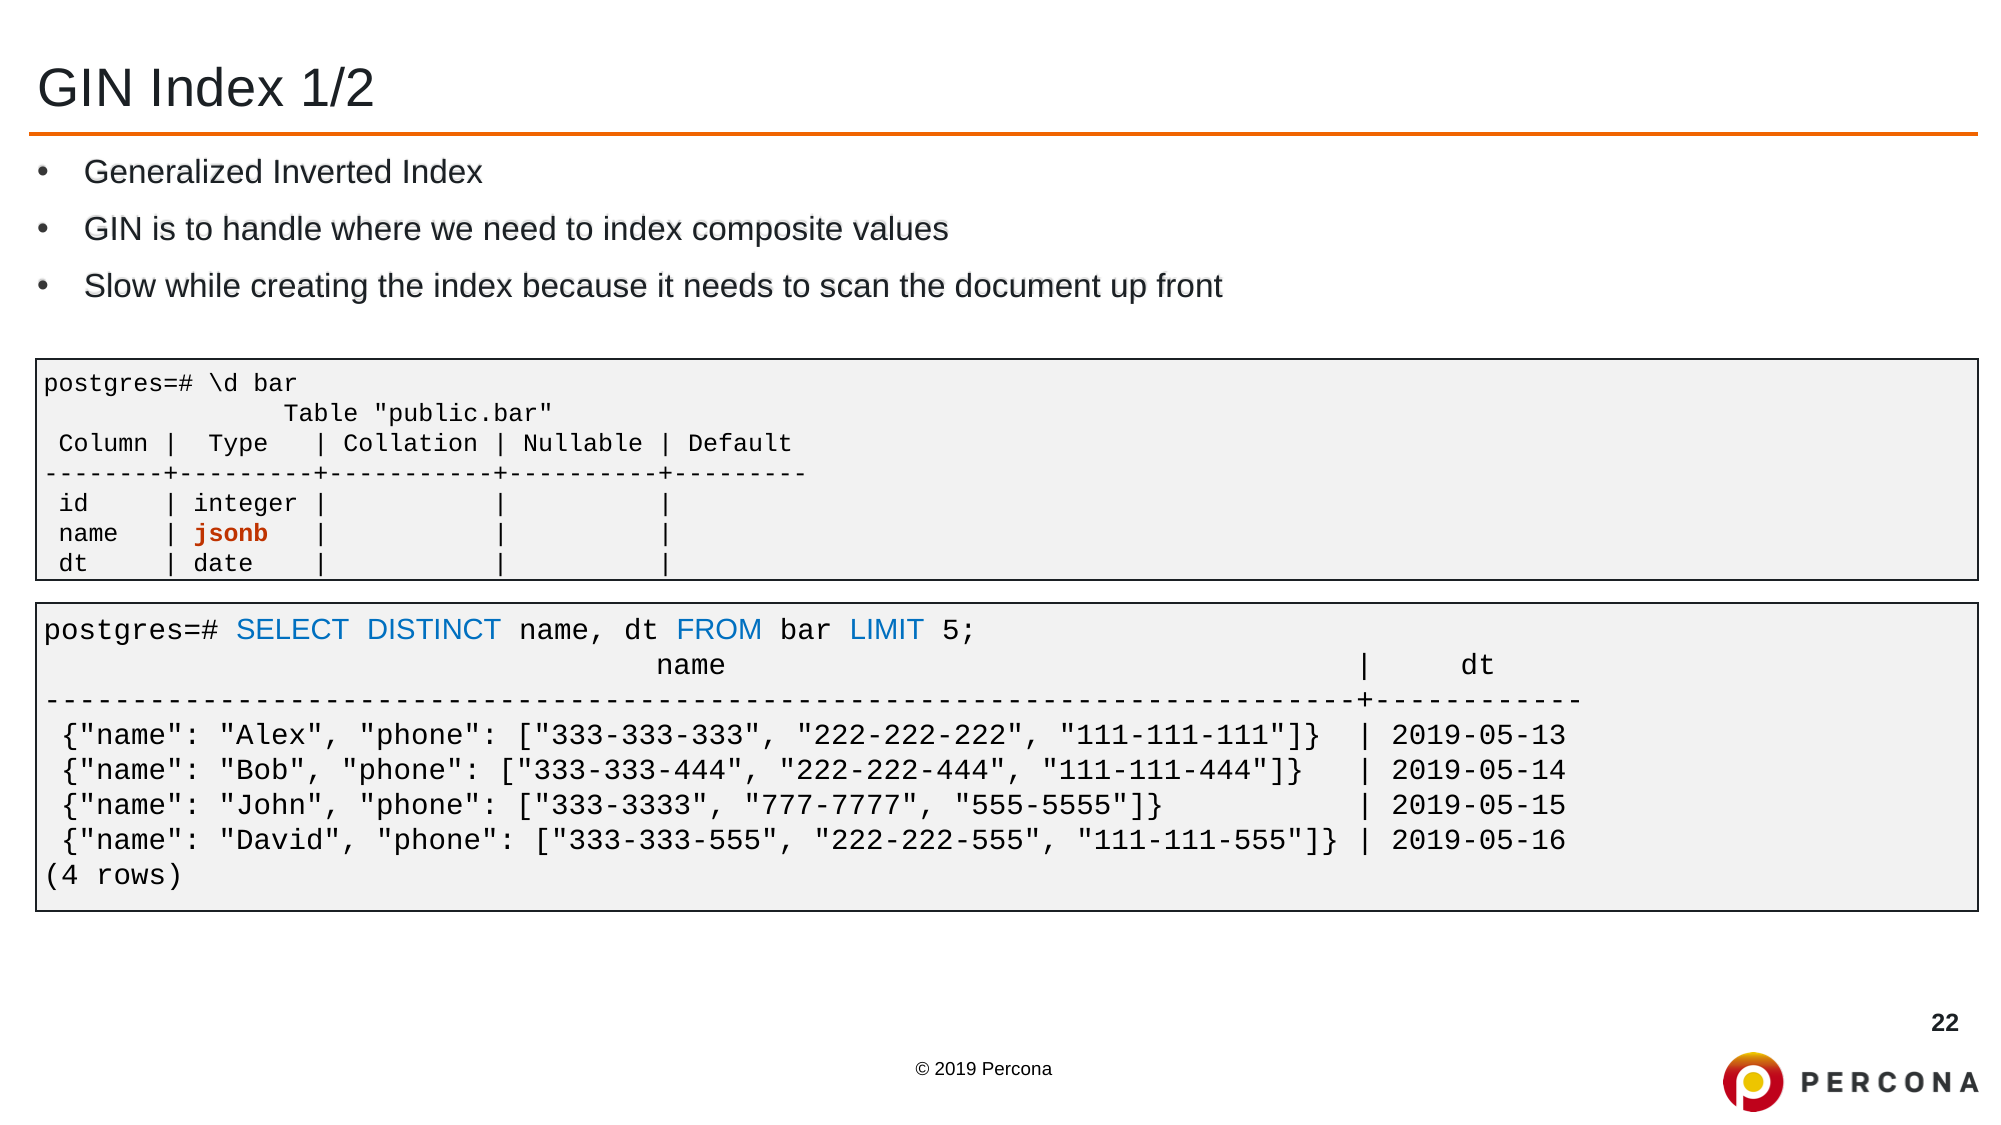

# GIN Index 1/2
Generalized Inverted Index
GIN is to handle where we need to index composite values
Slow while creating the index because it needs to scan the document up front

postgres=# \d bar
                Table "public.bar"
 Column |  Type   | Collation | Nullable | Default
--------+---------+-----------+----------+---------
 id     | integer |           |          |
 name   | jsonb   |           |          |
 dt     | date    |           |          |
postgres=# SELECT DISTINCT name, dt FROM bar LIMIT 5;
                                   name                                    |     dt
---------------------------------------------------------------------------+------------
 {"name": "Alex", "phone": ["333-333-333", "222-222-222", "111-111-111"]}  | 2019-05-13
 {"name": "Bob", "phone": ["333-333-444", "222-222-444", "111-111-444"]}   | 2019-05-14
 {"name": "John", "phone": ["333-3333", "777-7777", "555-5555"]}           | 2019-05-15
 {"name": "David", "phone": ["333-333-555", "222-222-555", "111-111-555"]} | 2019-05-16
(4 rows)

22